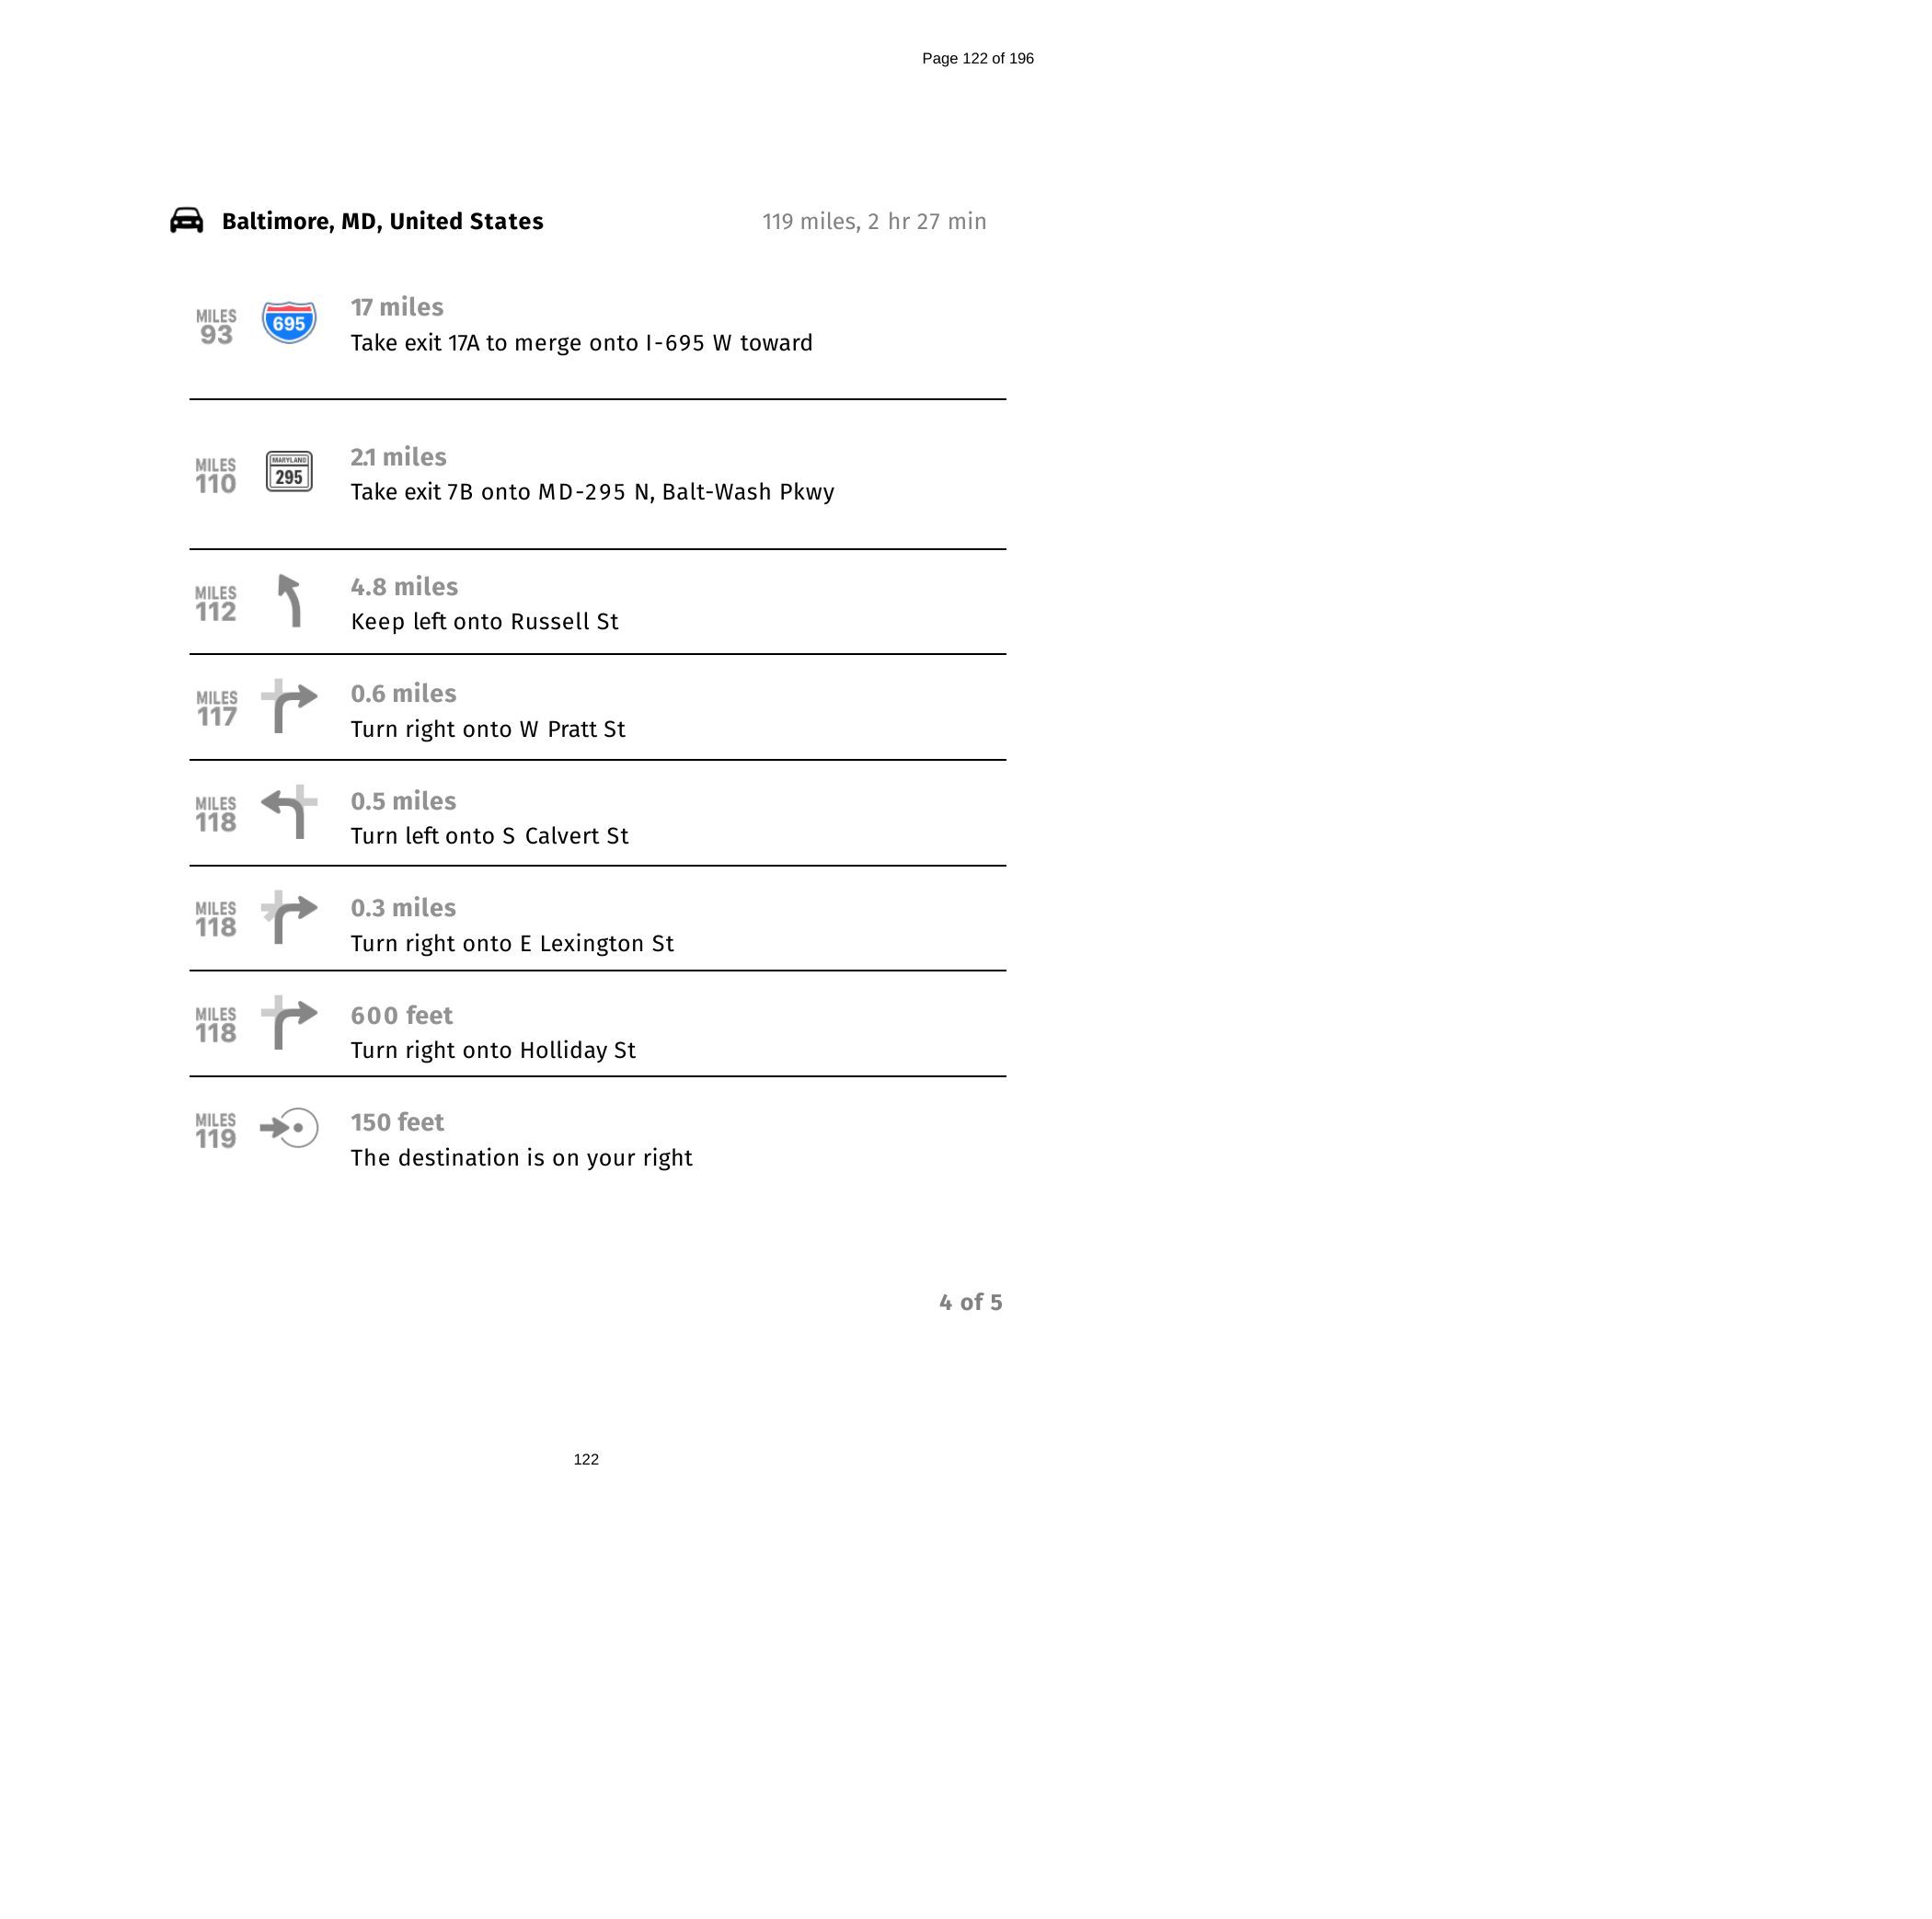

Page 122 of 196

Baltimore, MD, United States
119 miles, 2 hr 27 min
17 miles
Take exit 17A to merge onto I-695 W toward

2.1 miles
Take exit 7B onto MD-295 N, Balt-Wash Pkwy

4.8 miles
Keep left onto Russell St

0.6 miles
Turn right onto W Pratt St

0.5 miles
Turn left onto S Calvert St

0.3 miles
Turn right onto E Lexington St

600 feet
Turn right onto Holliday St

150 feet
The destination is on your right

4 of 5
122